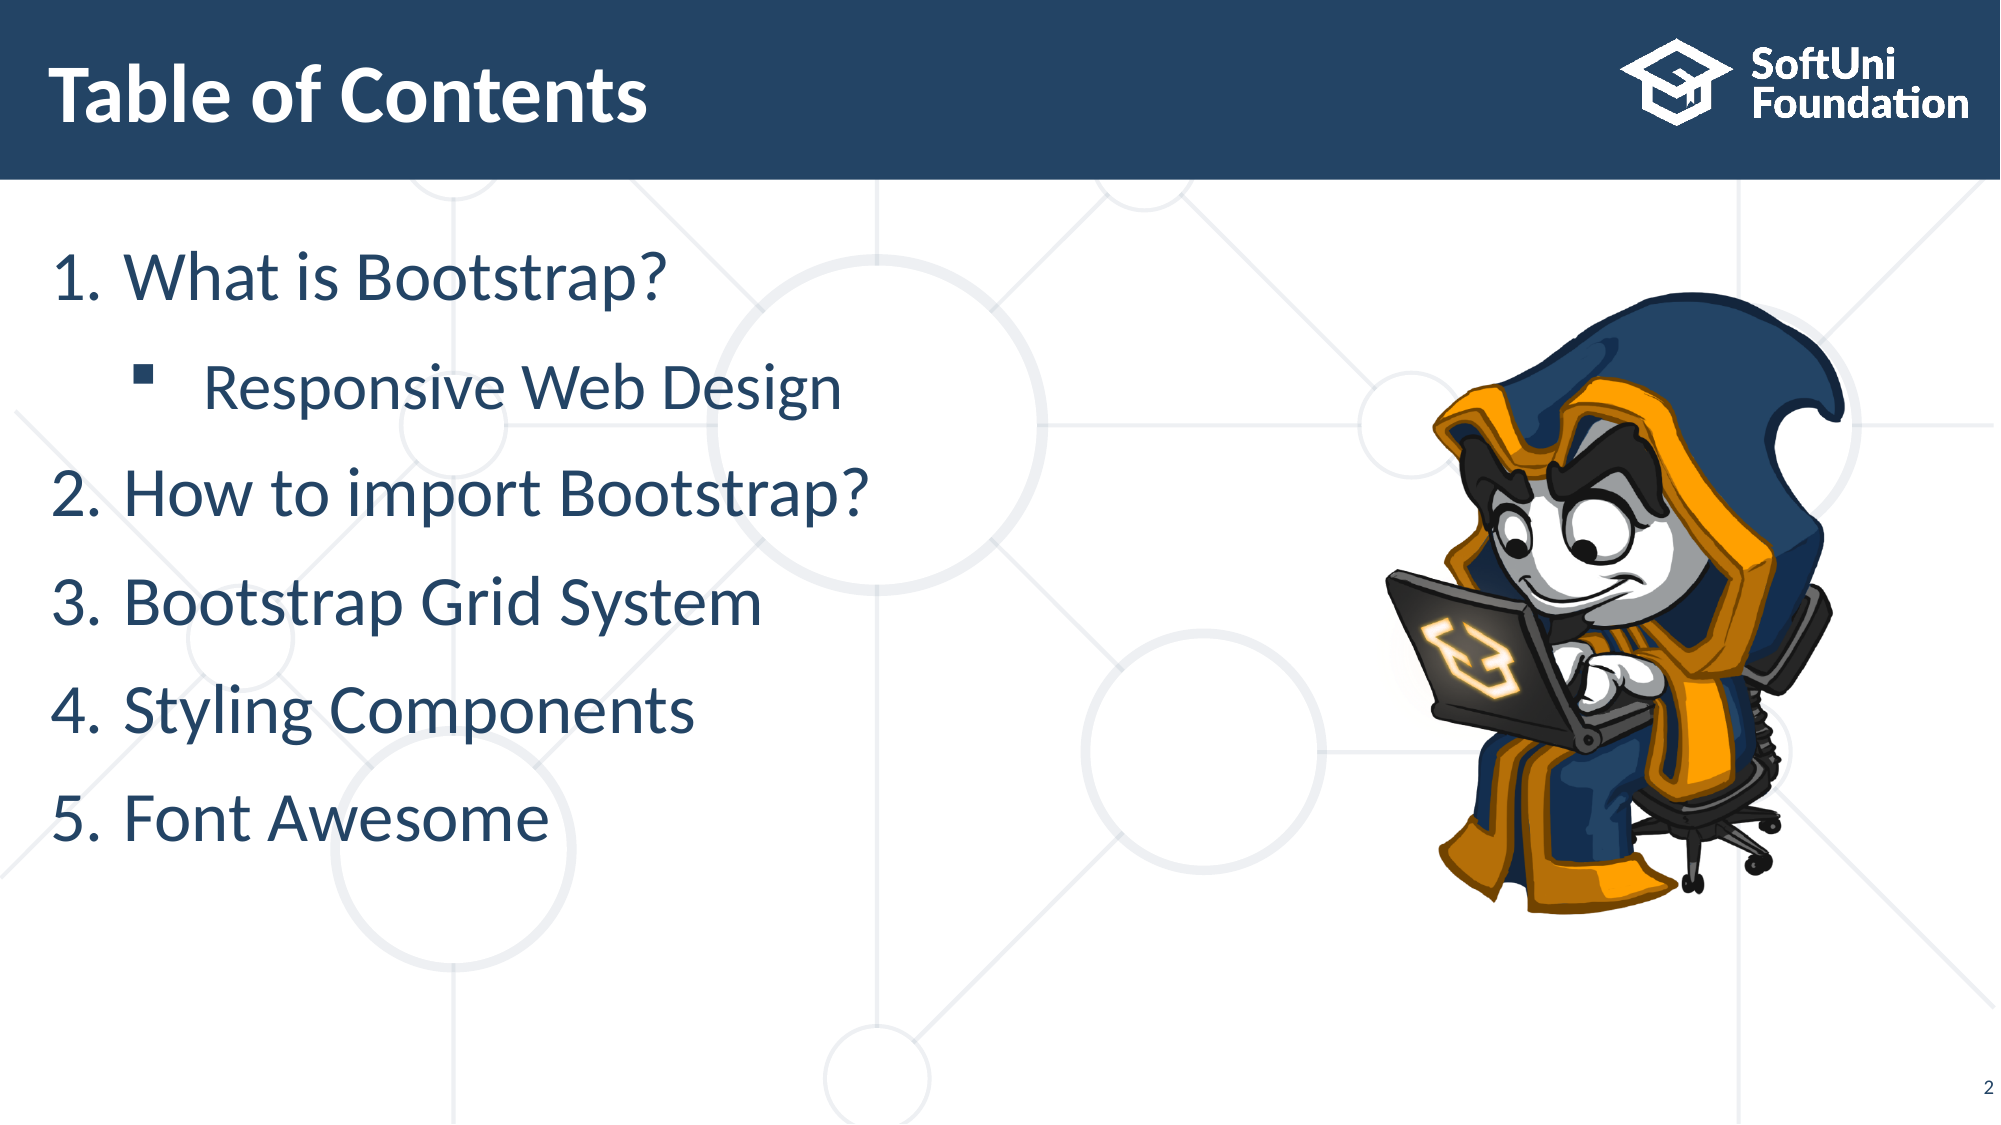

# Table of Contents
What is Bootstrap?
Responsive Web Design
How to import Bootstrap?
Bootstrap Grid System
Styling Components
Font Awesome
2